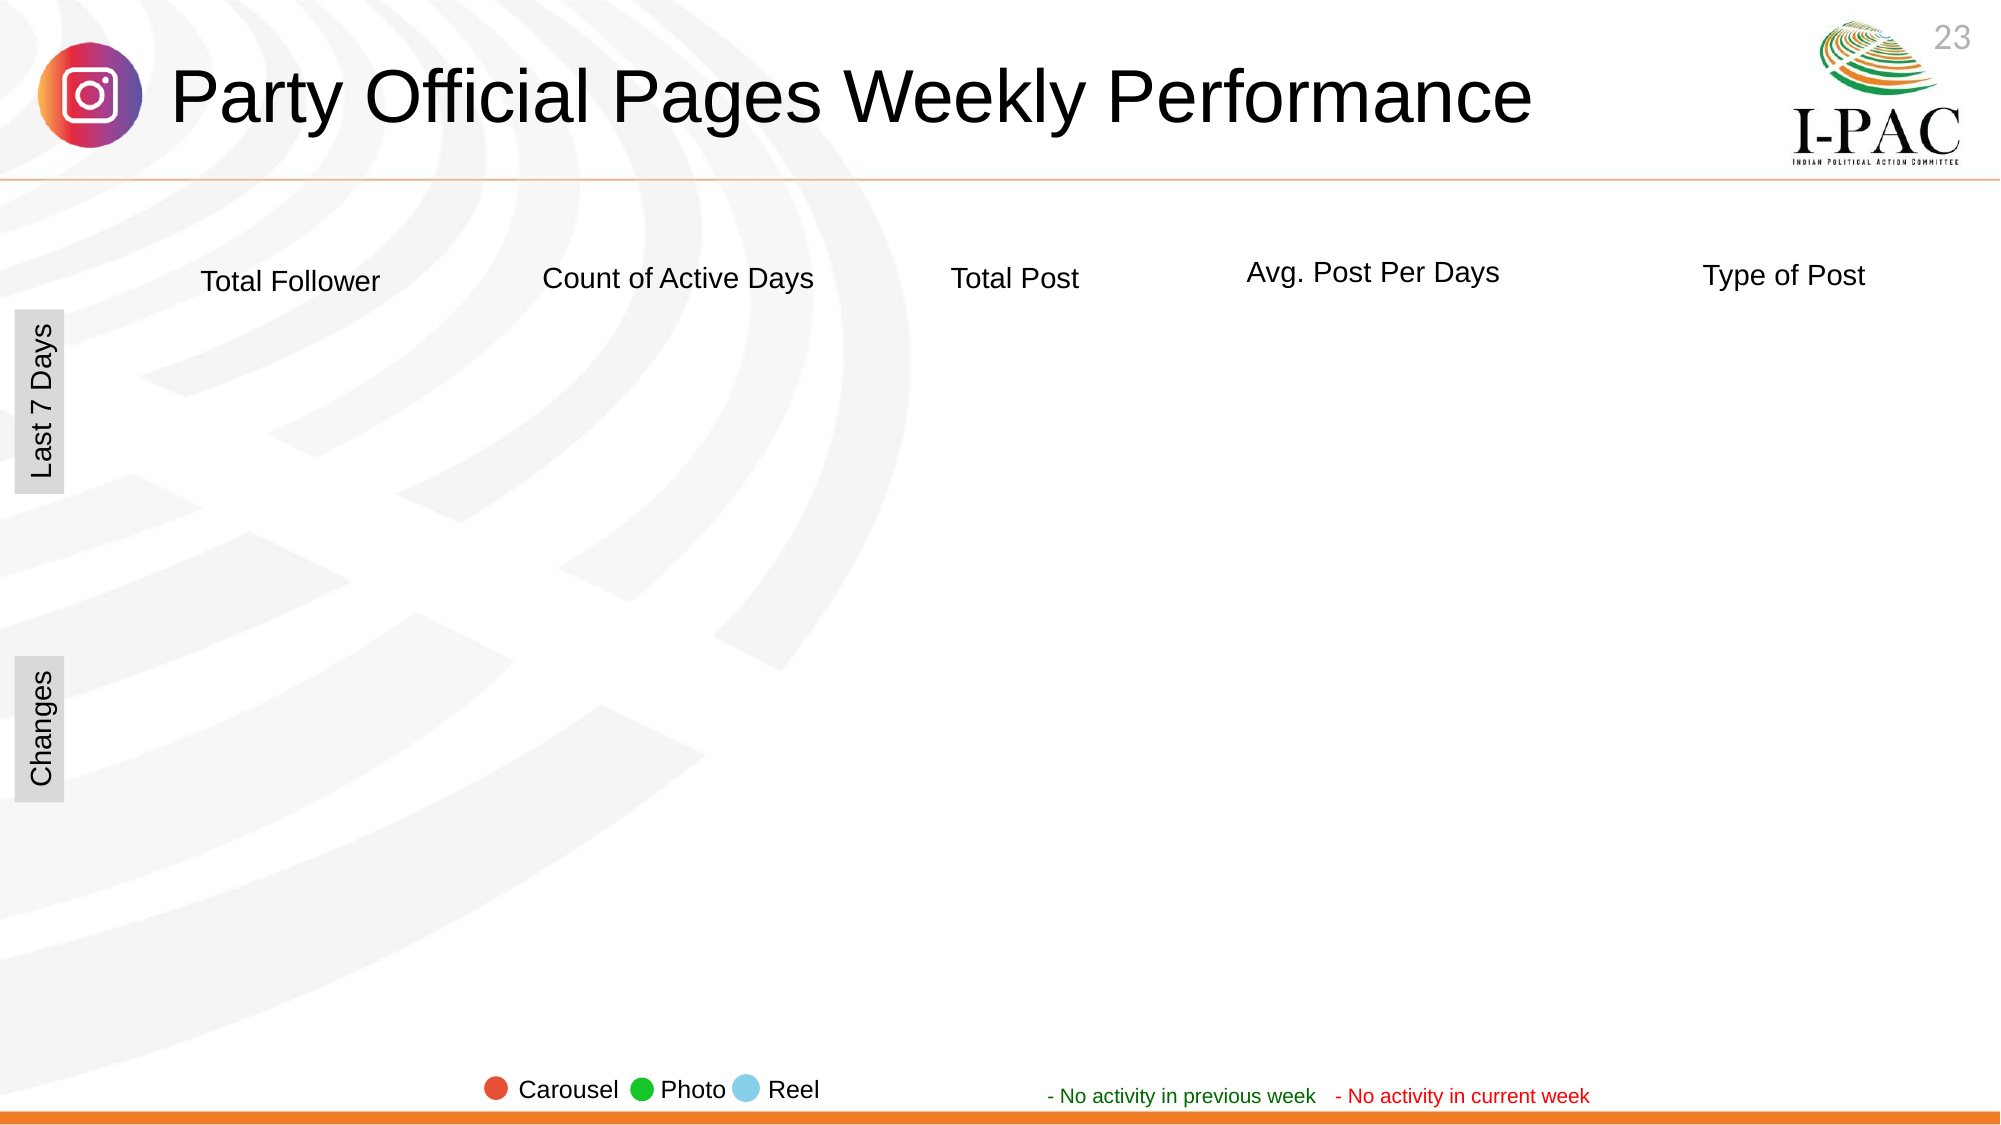

23

# Party Official Pages Weekly Performance
Avg. Post Per Days
Type of Post
Count of Active Days
Total Post
Total Follower
Last 7 Days
Changes
   Carousel      Photo      Reel

- No activity in previous week
- No activity in current week